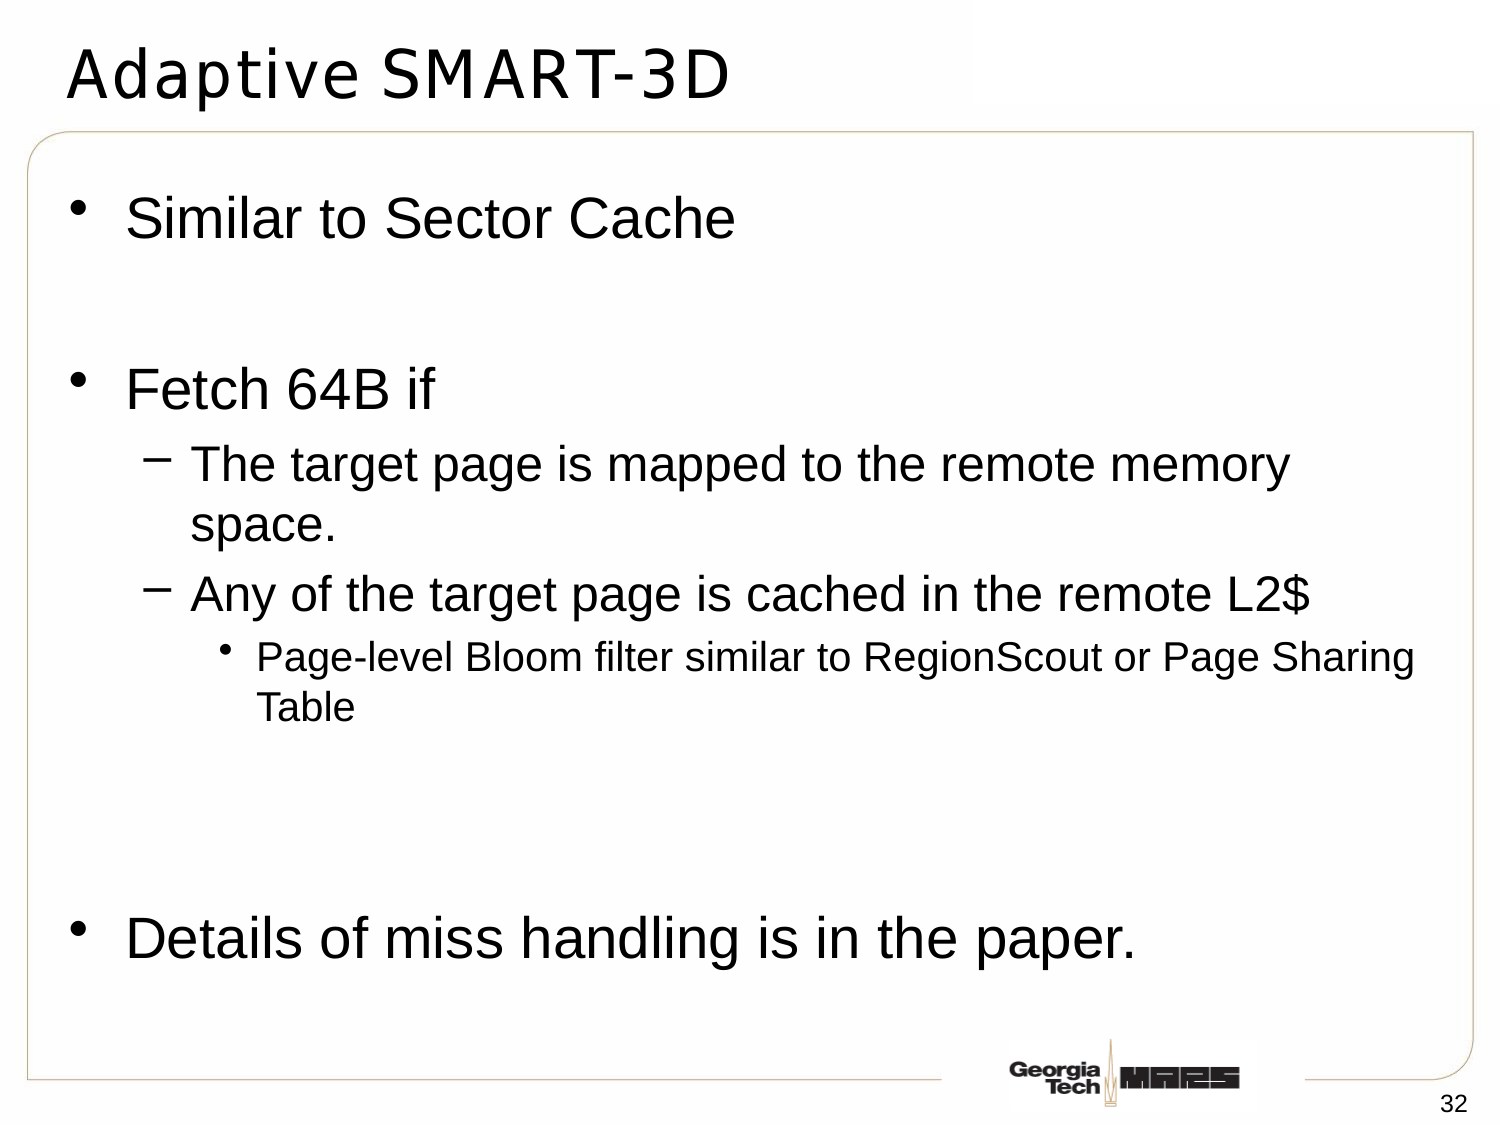

# Adaptive SMART-3D
Similar to Sector Cache

Fetch 64B if
The target page is mapped to the remote memory space.
Any of the target page is cached in the remote L2$
Page-level Bloom filter similar to RegionScout or Page Sharing Table

Details of miss handling is in the paper.